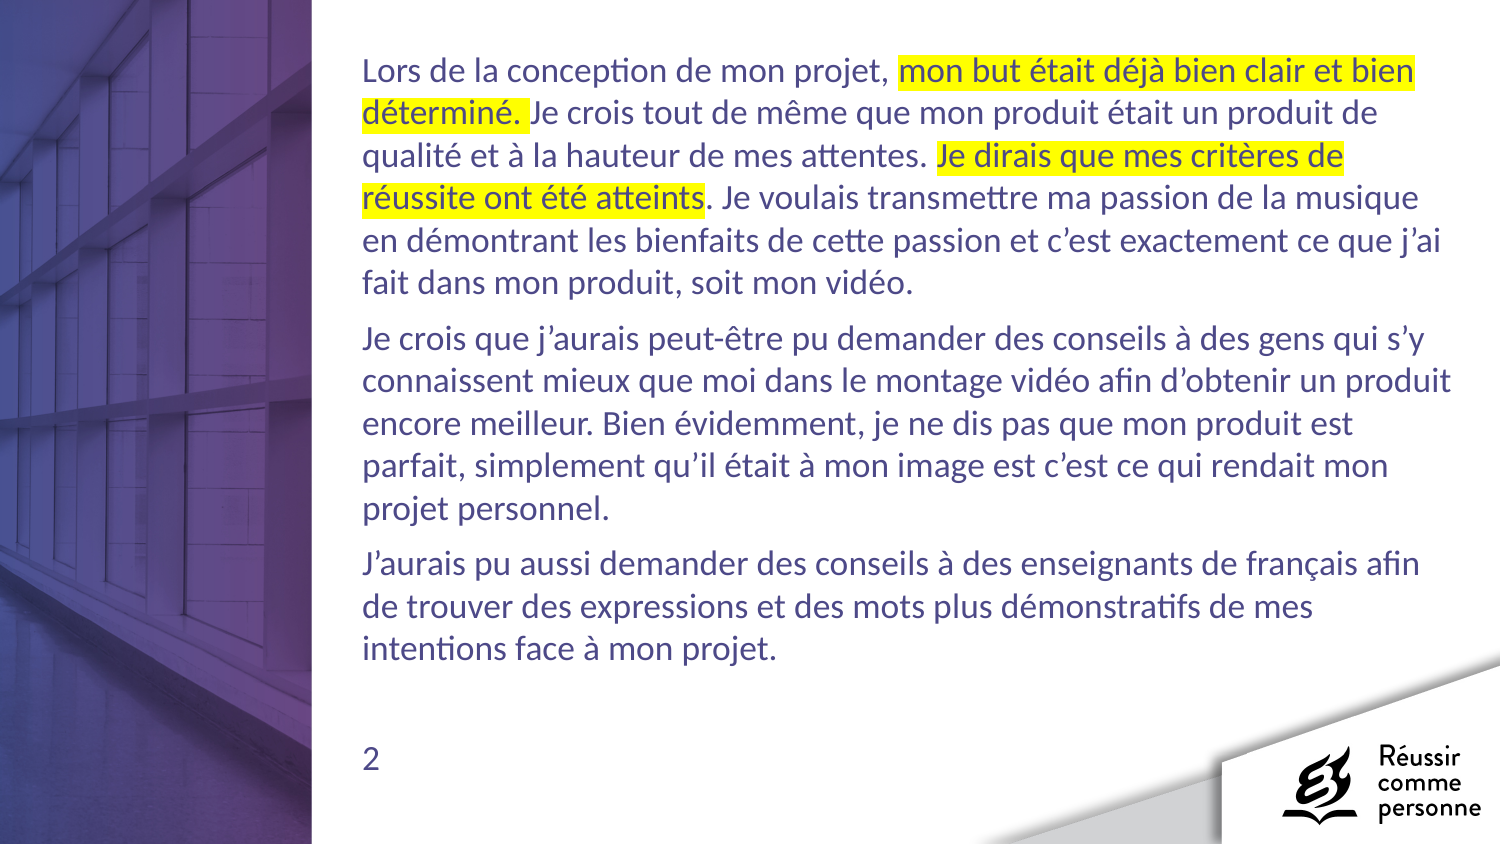

Lors de la conception de mon projet, mon but était déjà bien clair et bien déterminé. Je crois tout de même que mon produit était un produit de qualité et à la hauteur de mes attentes. Je dirais que mes critères de réussite ont été atteints. Je voulais transmettre ma passion de la musique en démontrant les bienfaits de cette passion et c’est exactement ce que j’ai fait dans mon produit, soit mon vidéo.
Je crois que j’aurais peut-être pu demander des conseils à des gens qui s’y connaissent mieux que moi dans le montage vidéo afin d’obtenir un produit encore meilleur. Bien évidemment, je ne dis pas que mon produit est parfait, simplement qu’il était à mon image est c’est ce qui rendait mon projet personnel.
J’aurais pu aussi demander des conseils à des enseignants de français afin de trouver des expressions et des mots plus démonstratifs de mes intentions face à mon projet.

2